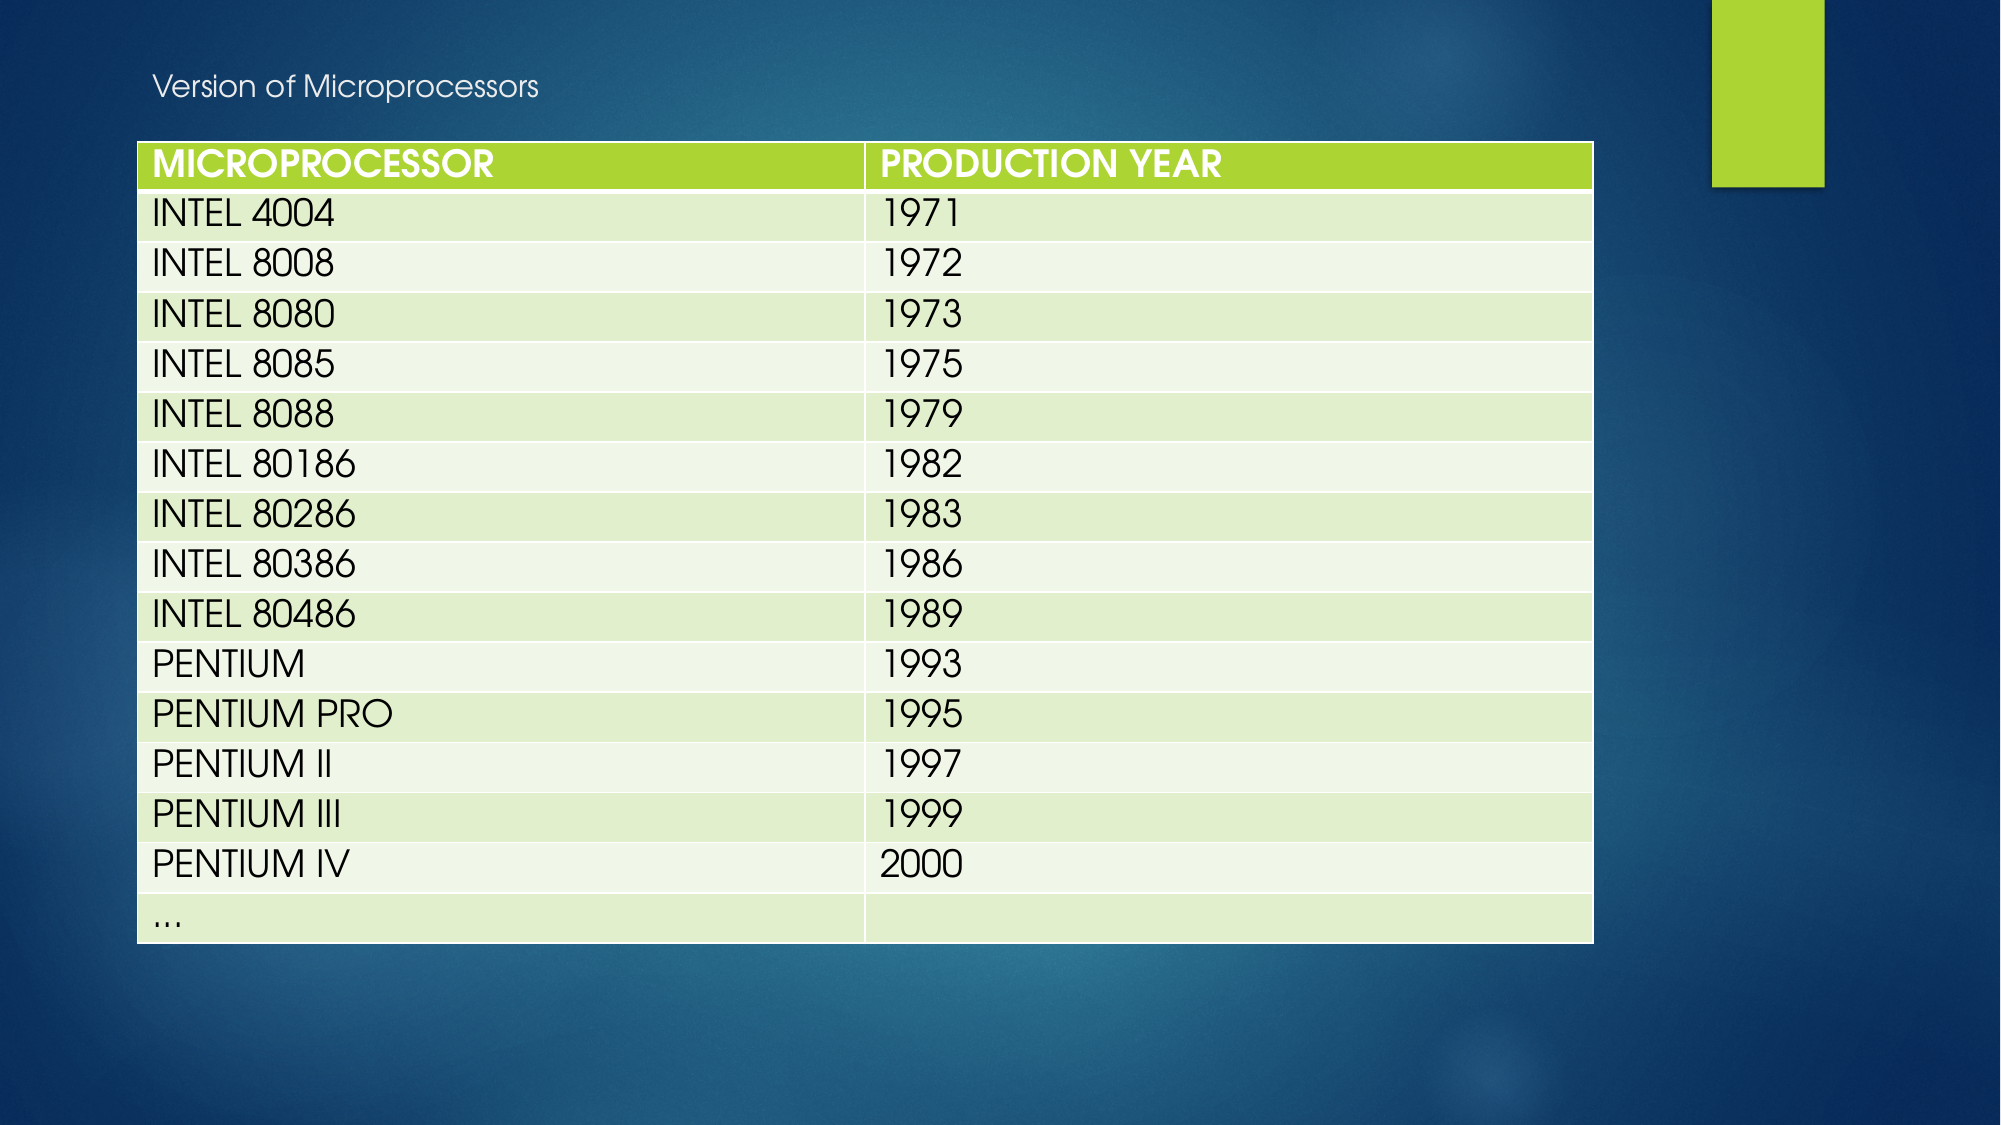

# Version of Microprocessors
| MICROPROCESSOR | PRODUCTION YEAR |
| --- | --- |
| INTEL 4004 | 1971 |
| INTEL 8008 | 1972 |
| INTEL 8080 | 1973 |
| INTEL 8085 | 1975 |
| INTEL 8088 | 1979 |
| INTEL 80186 | 1982 |
| INTEL 80286 | 1983 |
| INTEL 80386 | 1986 |
| INTEL 80486 | 1989 |
| PENTIUM | 1993 |
| PENTIUM PRO | 1995 |
| PENTIUM II | 1997 |
| PENTIUM III | 1999 |
| PENTIUM IV | 2000 |
| ... |  |